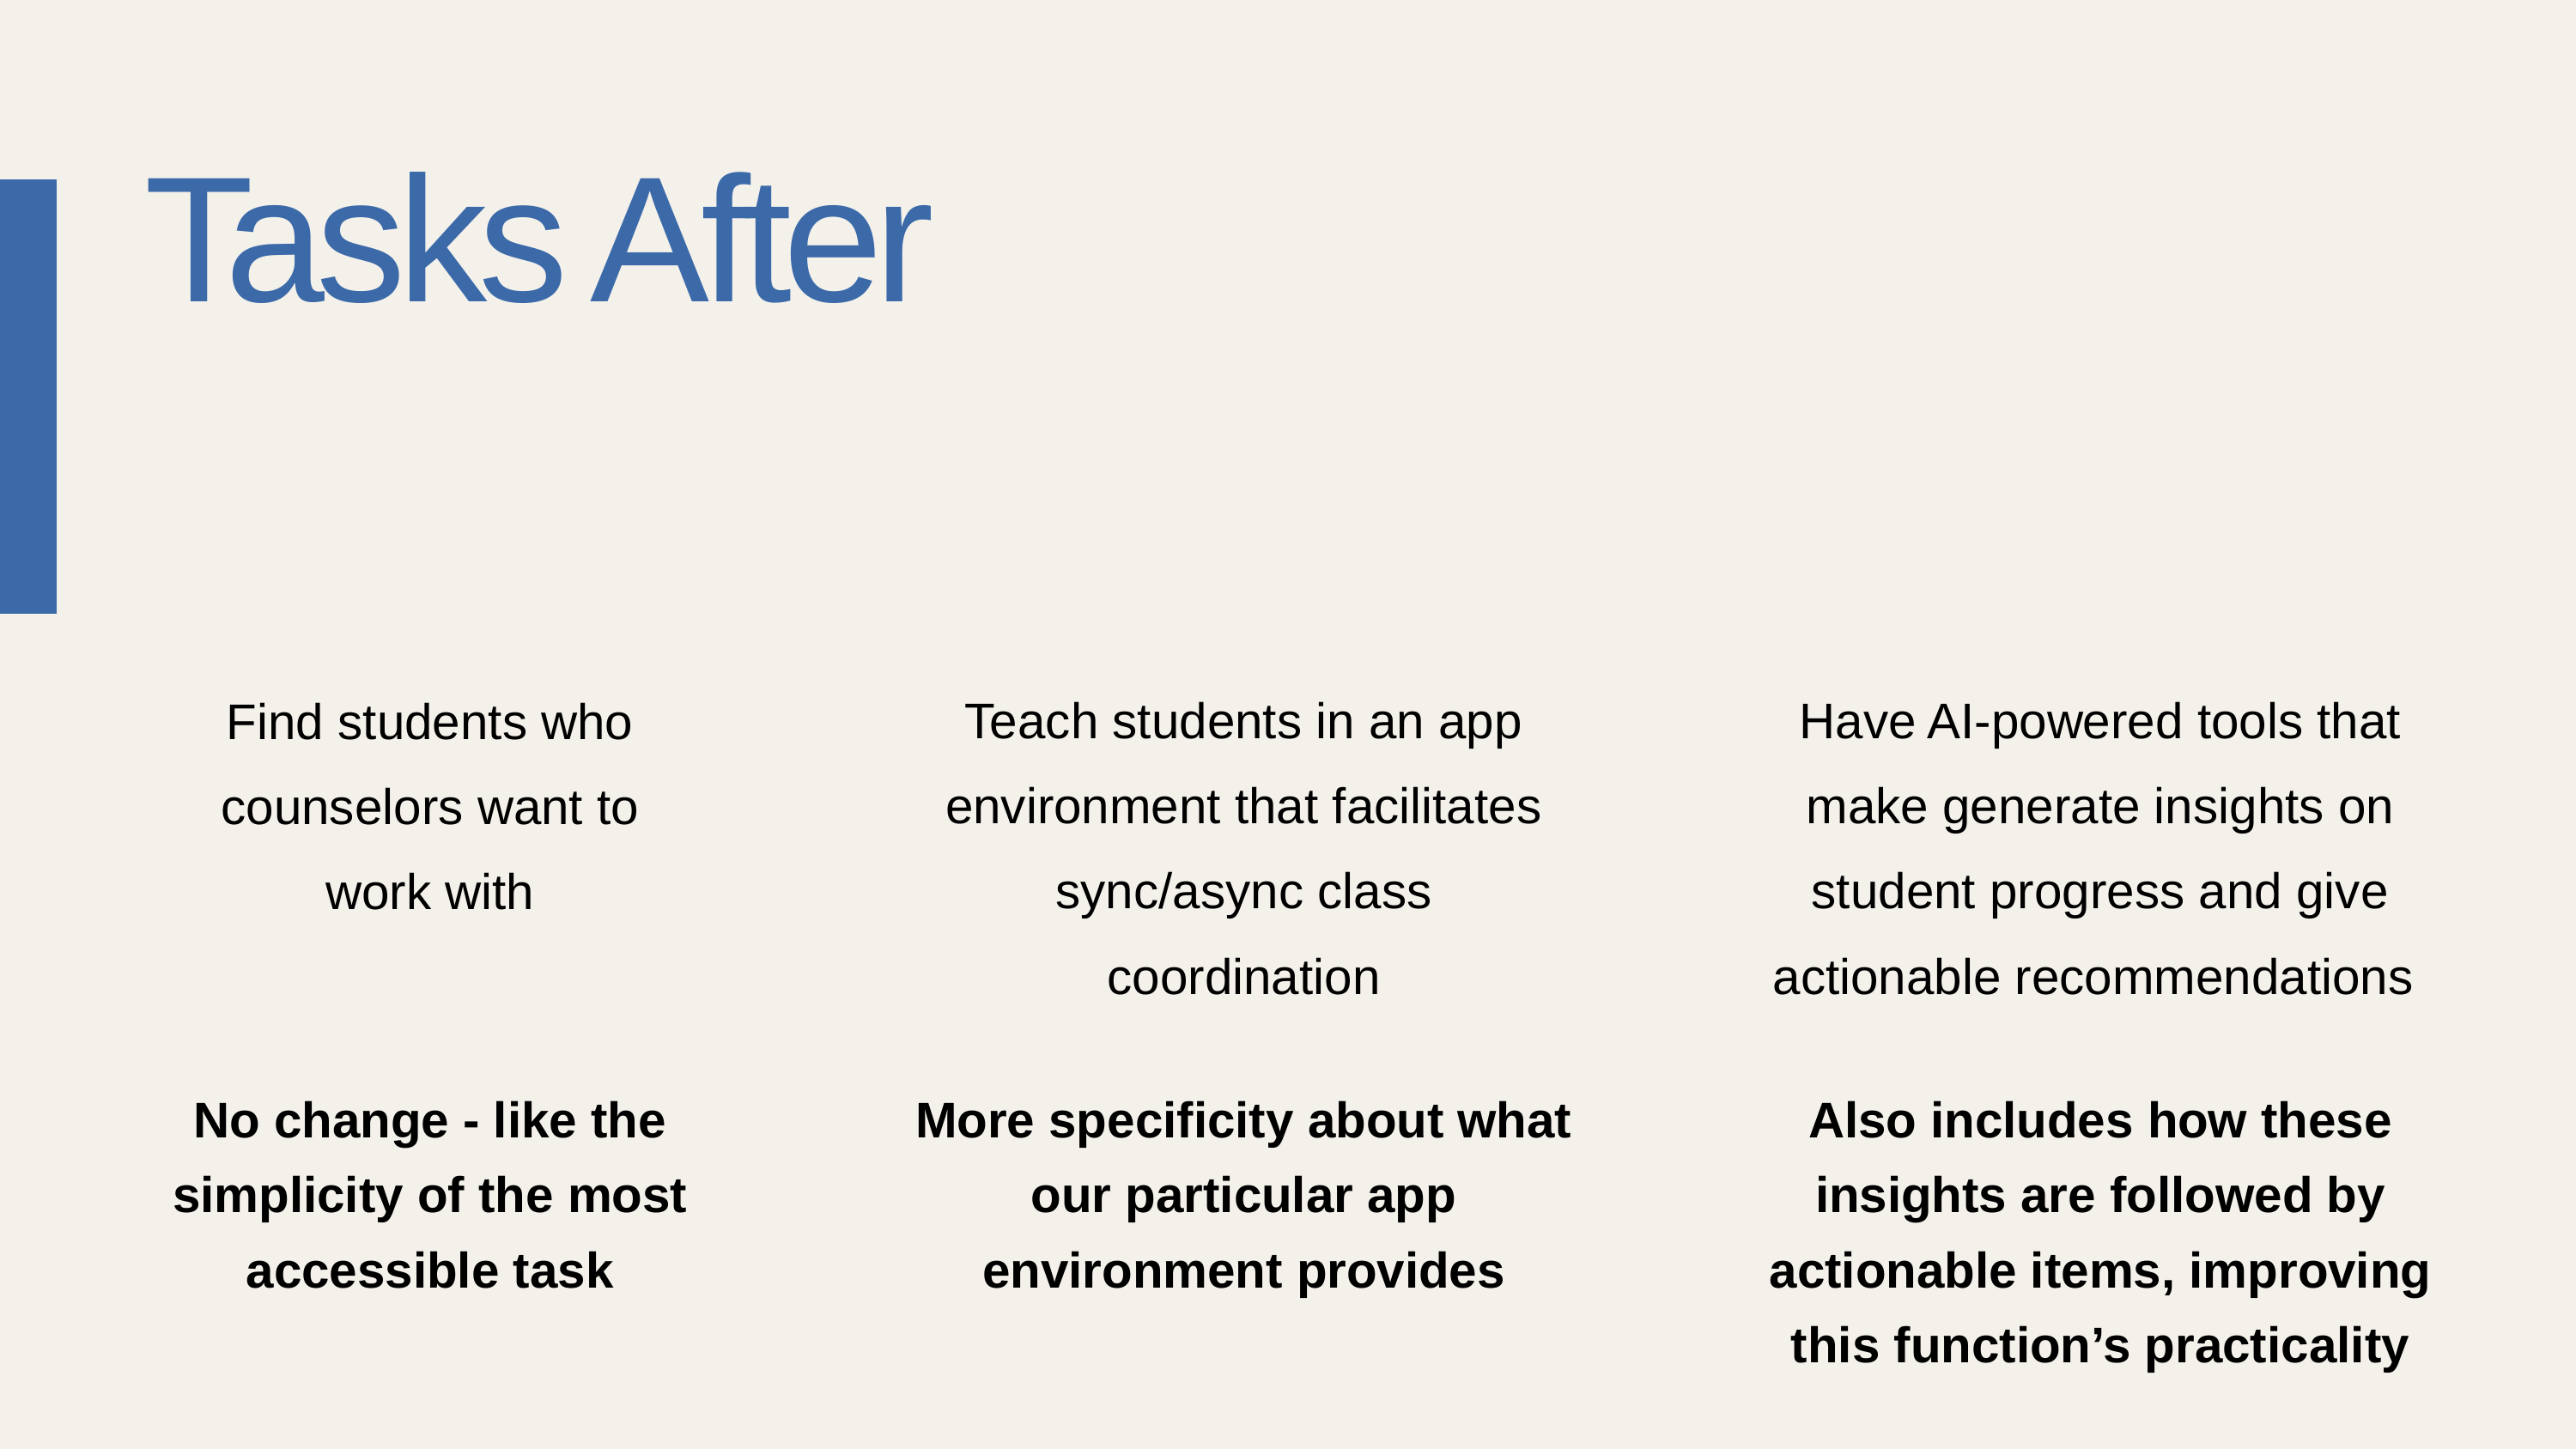

Tasks After

SIMPLE
MEDIUM
COMPLEX
Teach students in an app environment that facilitates sync/async class coordination
Have AI-powered tools that make generate insights on student progress and give actionable recommendations
Find students who counselors want to work with
No change - like the simplicity of the most accessible task
More specificity about what our particular app environment provides
Also includes how these insights are followed by actionable items, improving this function’s practicality